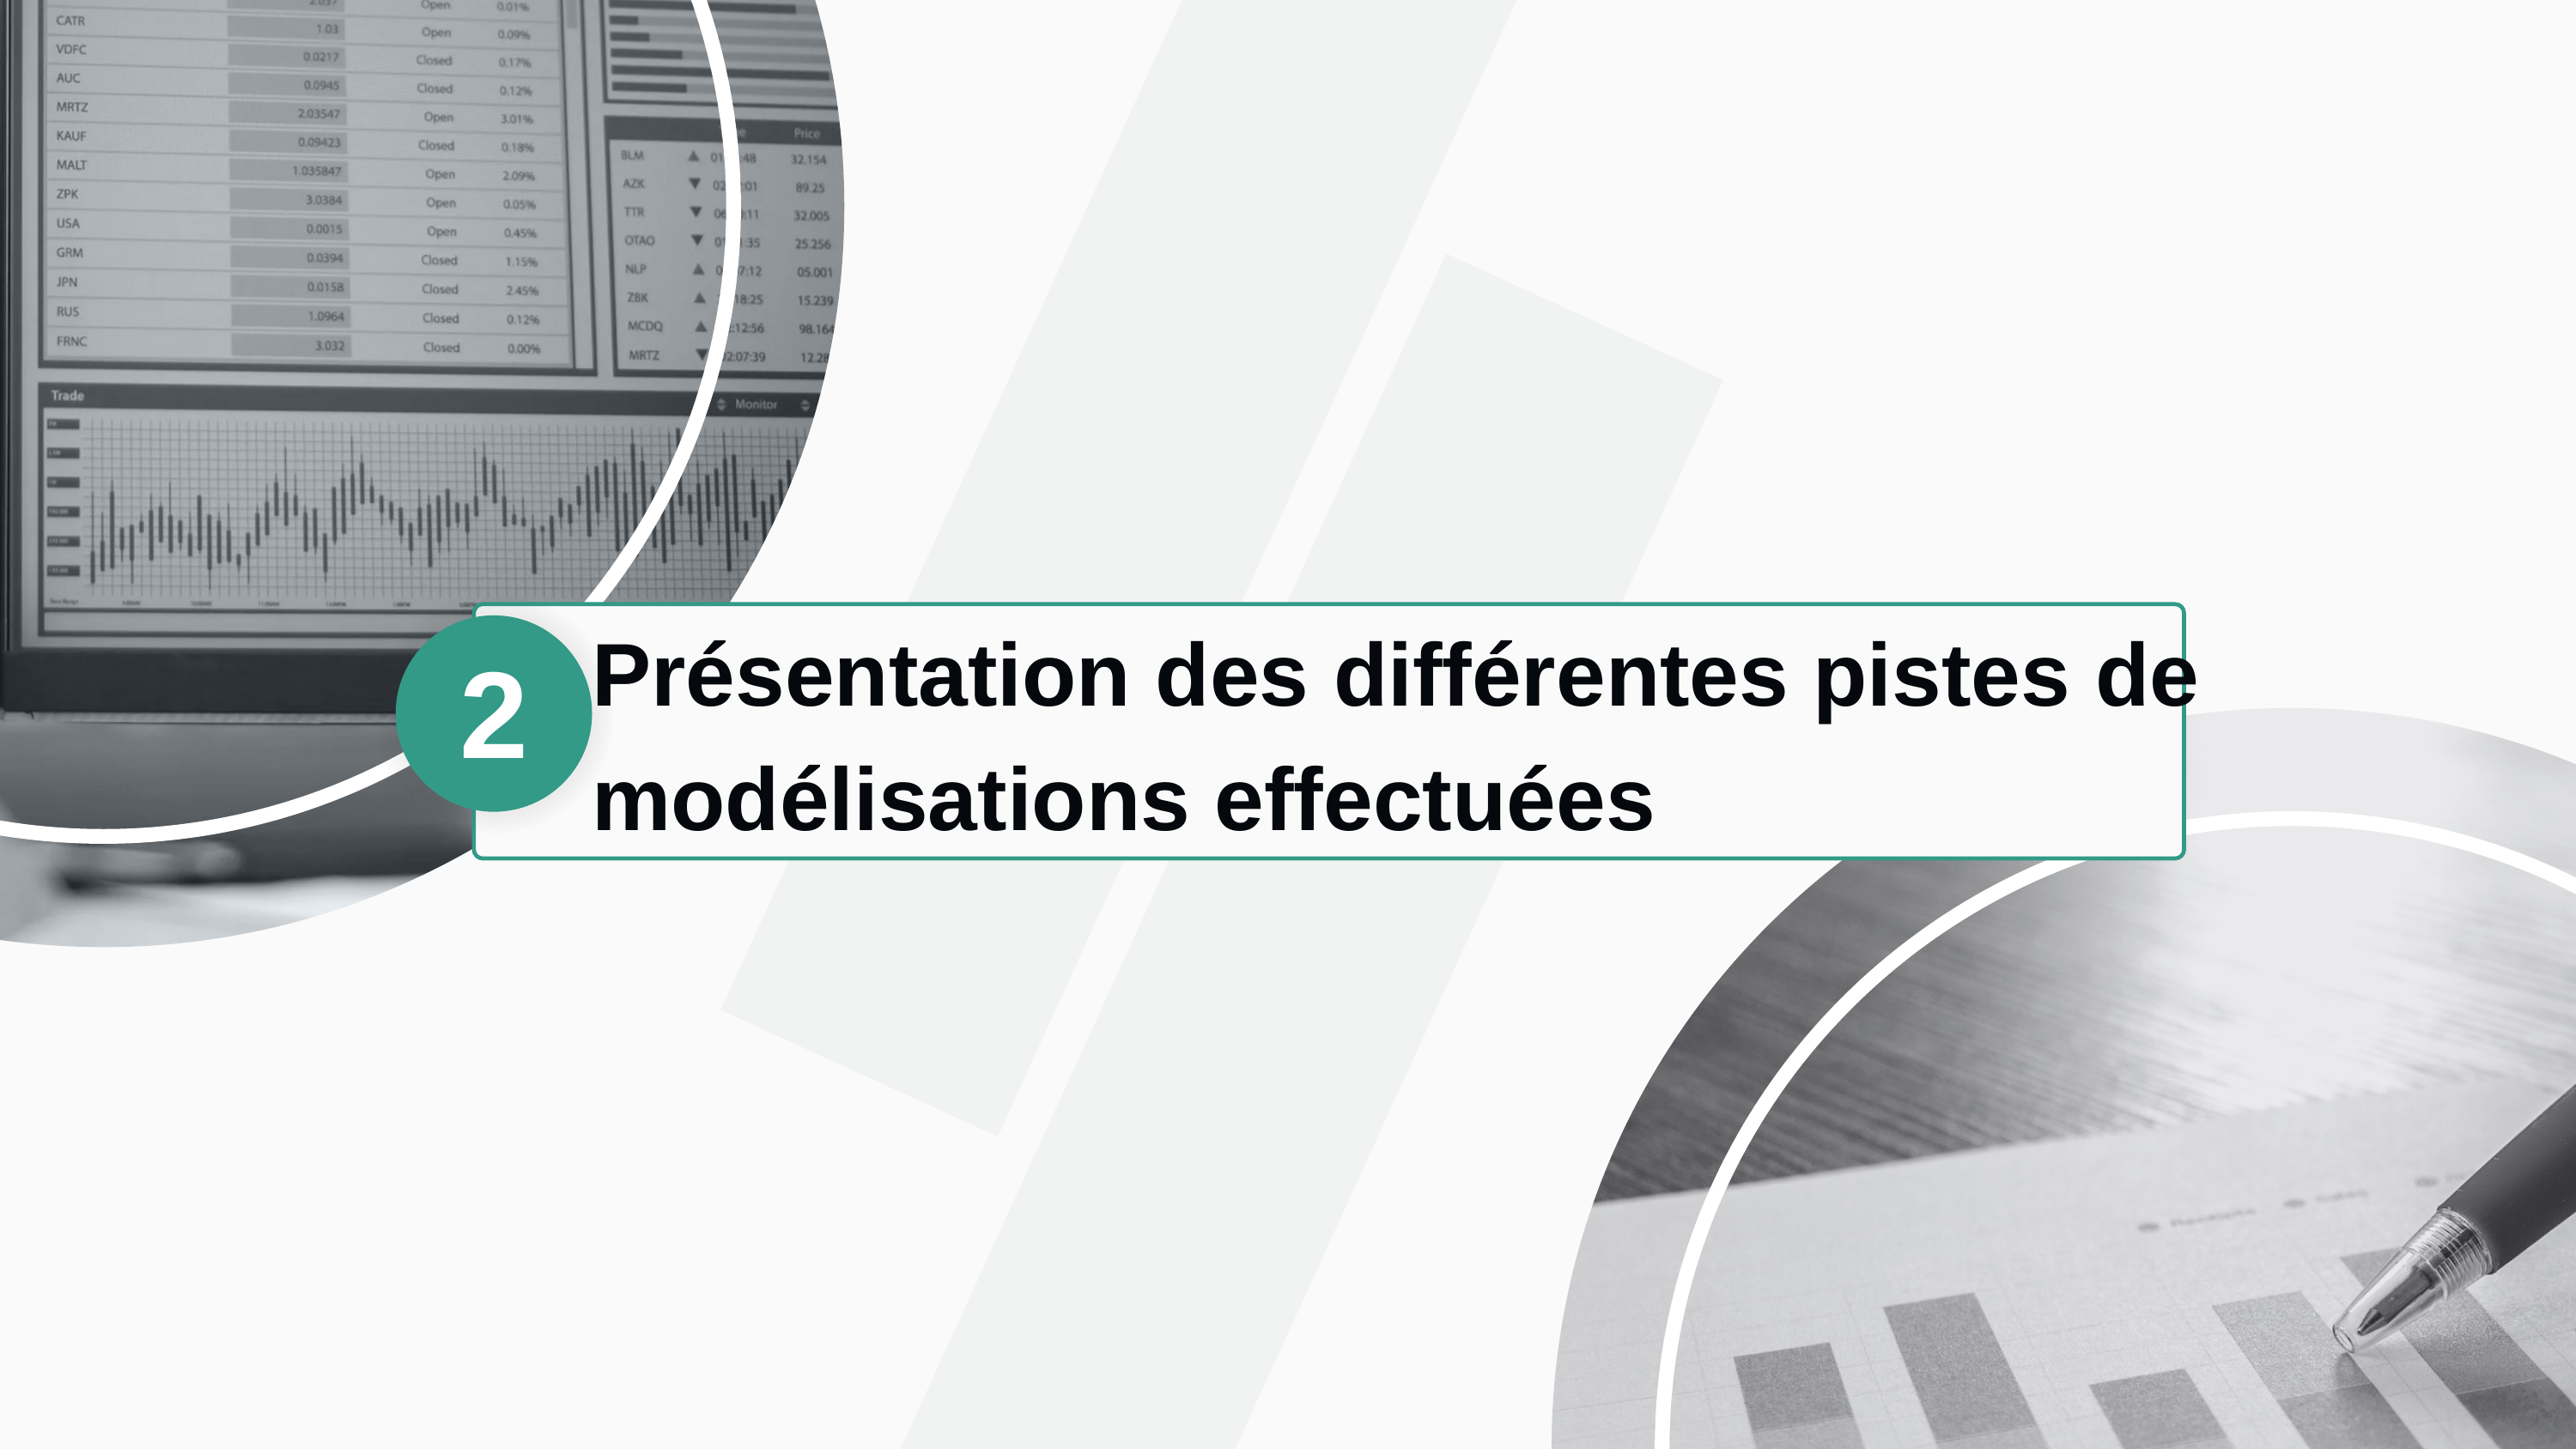

Présentation des différentes pistes de modélisations effectuées
2